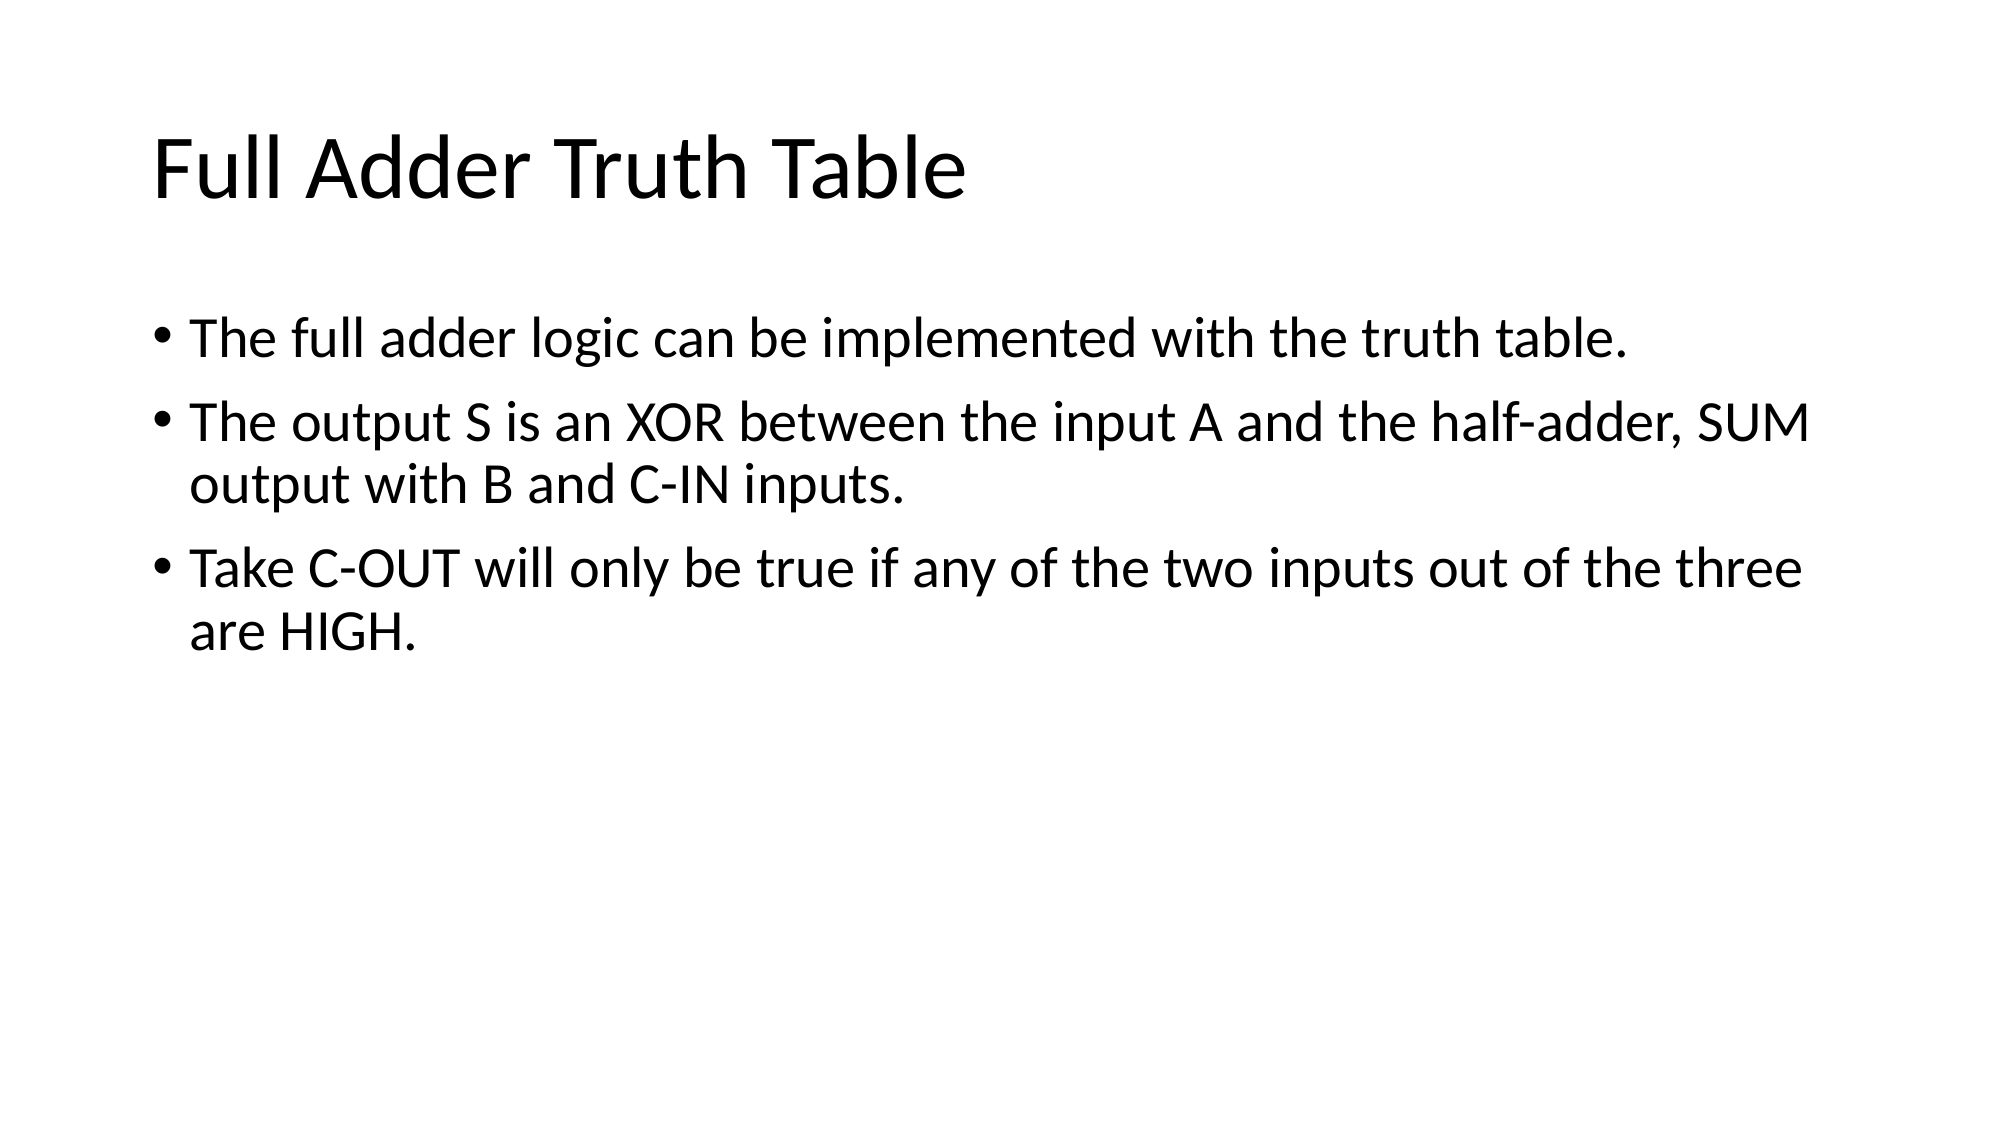

# Full Adder Truth Table
The full adder logic can be implemented with the truth table.
The output S is an XOR between the input A and the half-adder, SUM output with B and C-IN inputs.
Take C-OUT will only be true if any of the two inputs out of the three are HIGH.